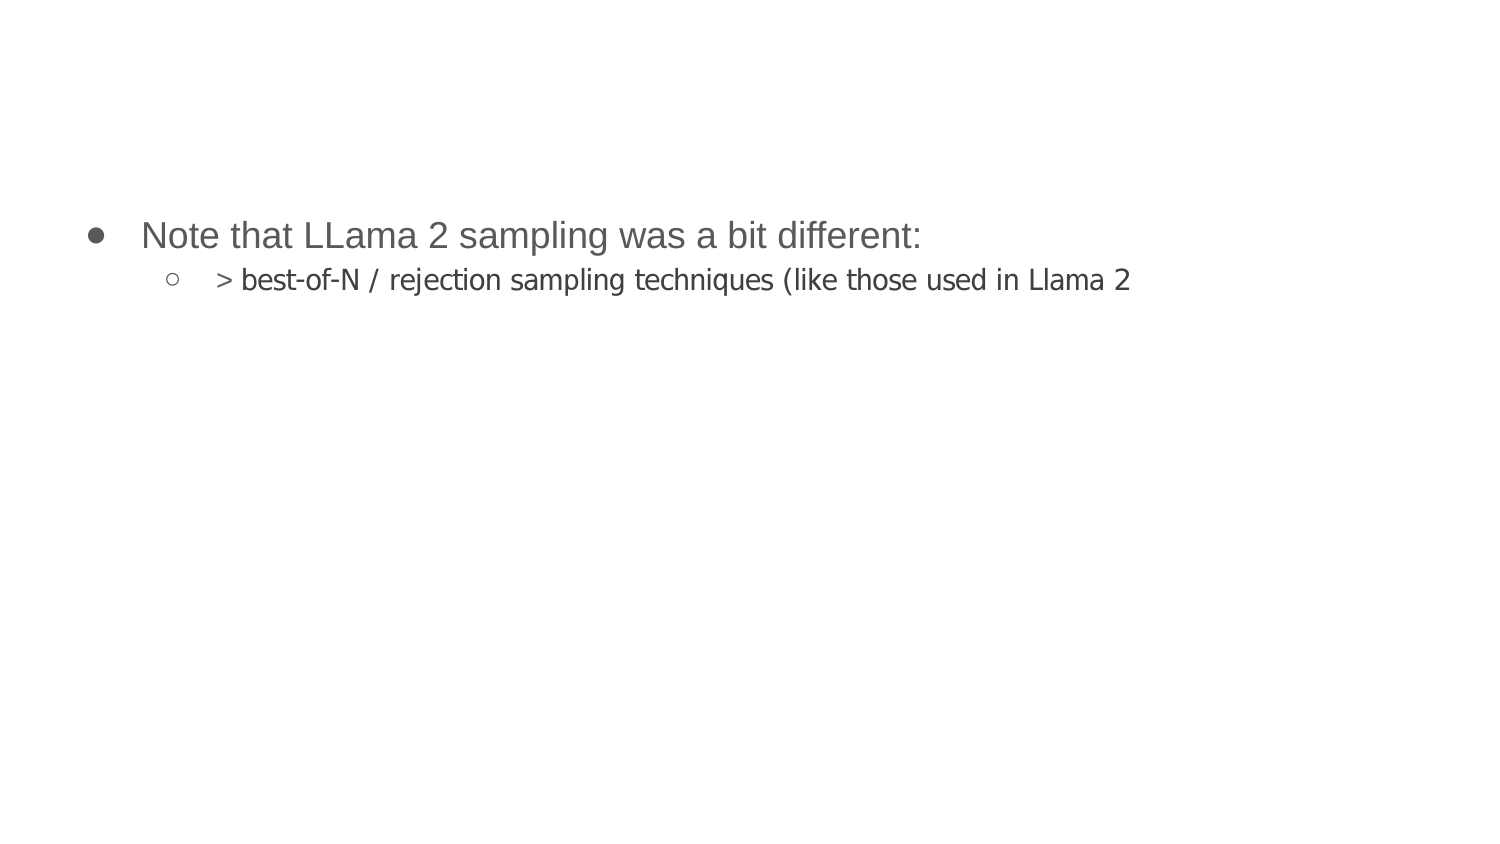

#
Note that LLama 2 sampling was a bit different:
> best-of-N / rejection sampling techniques (like those used in Llama 2